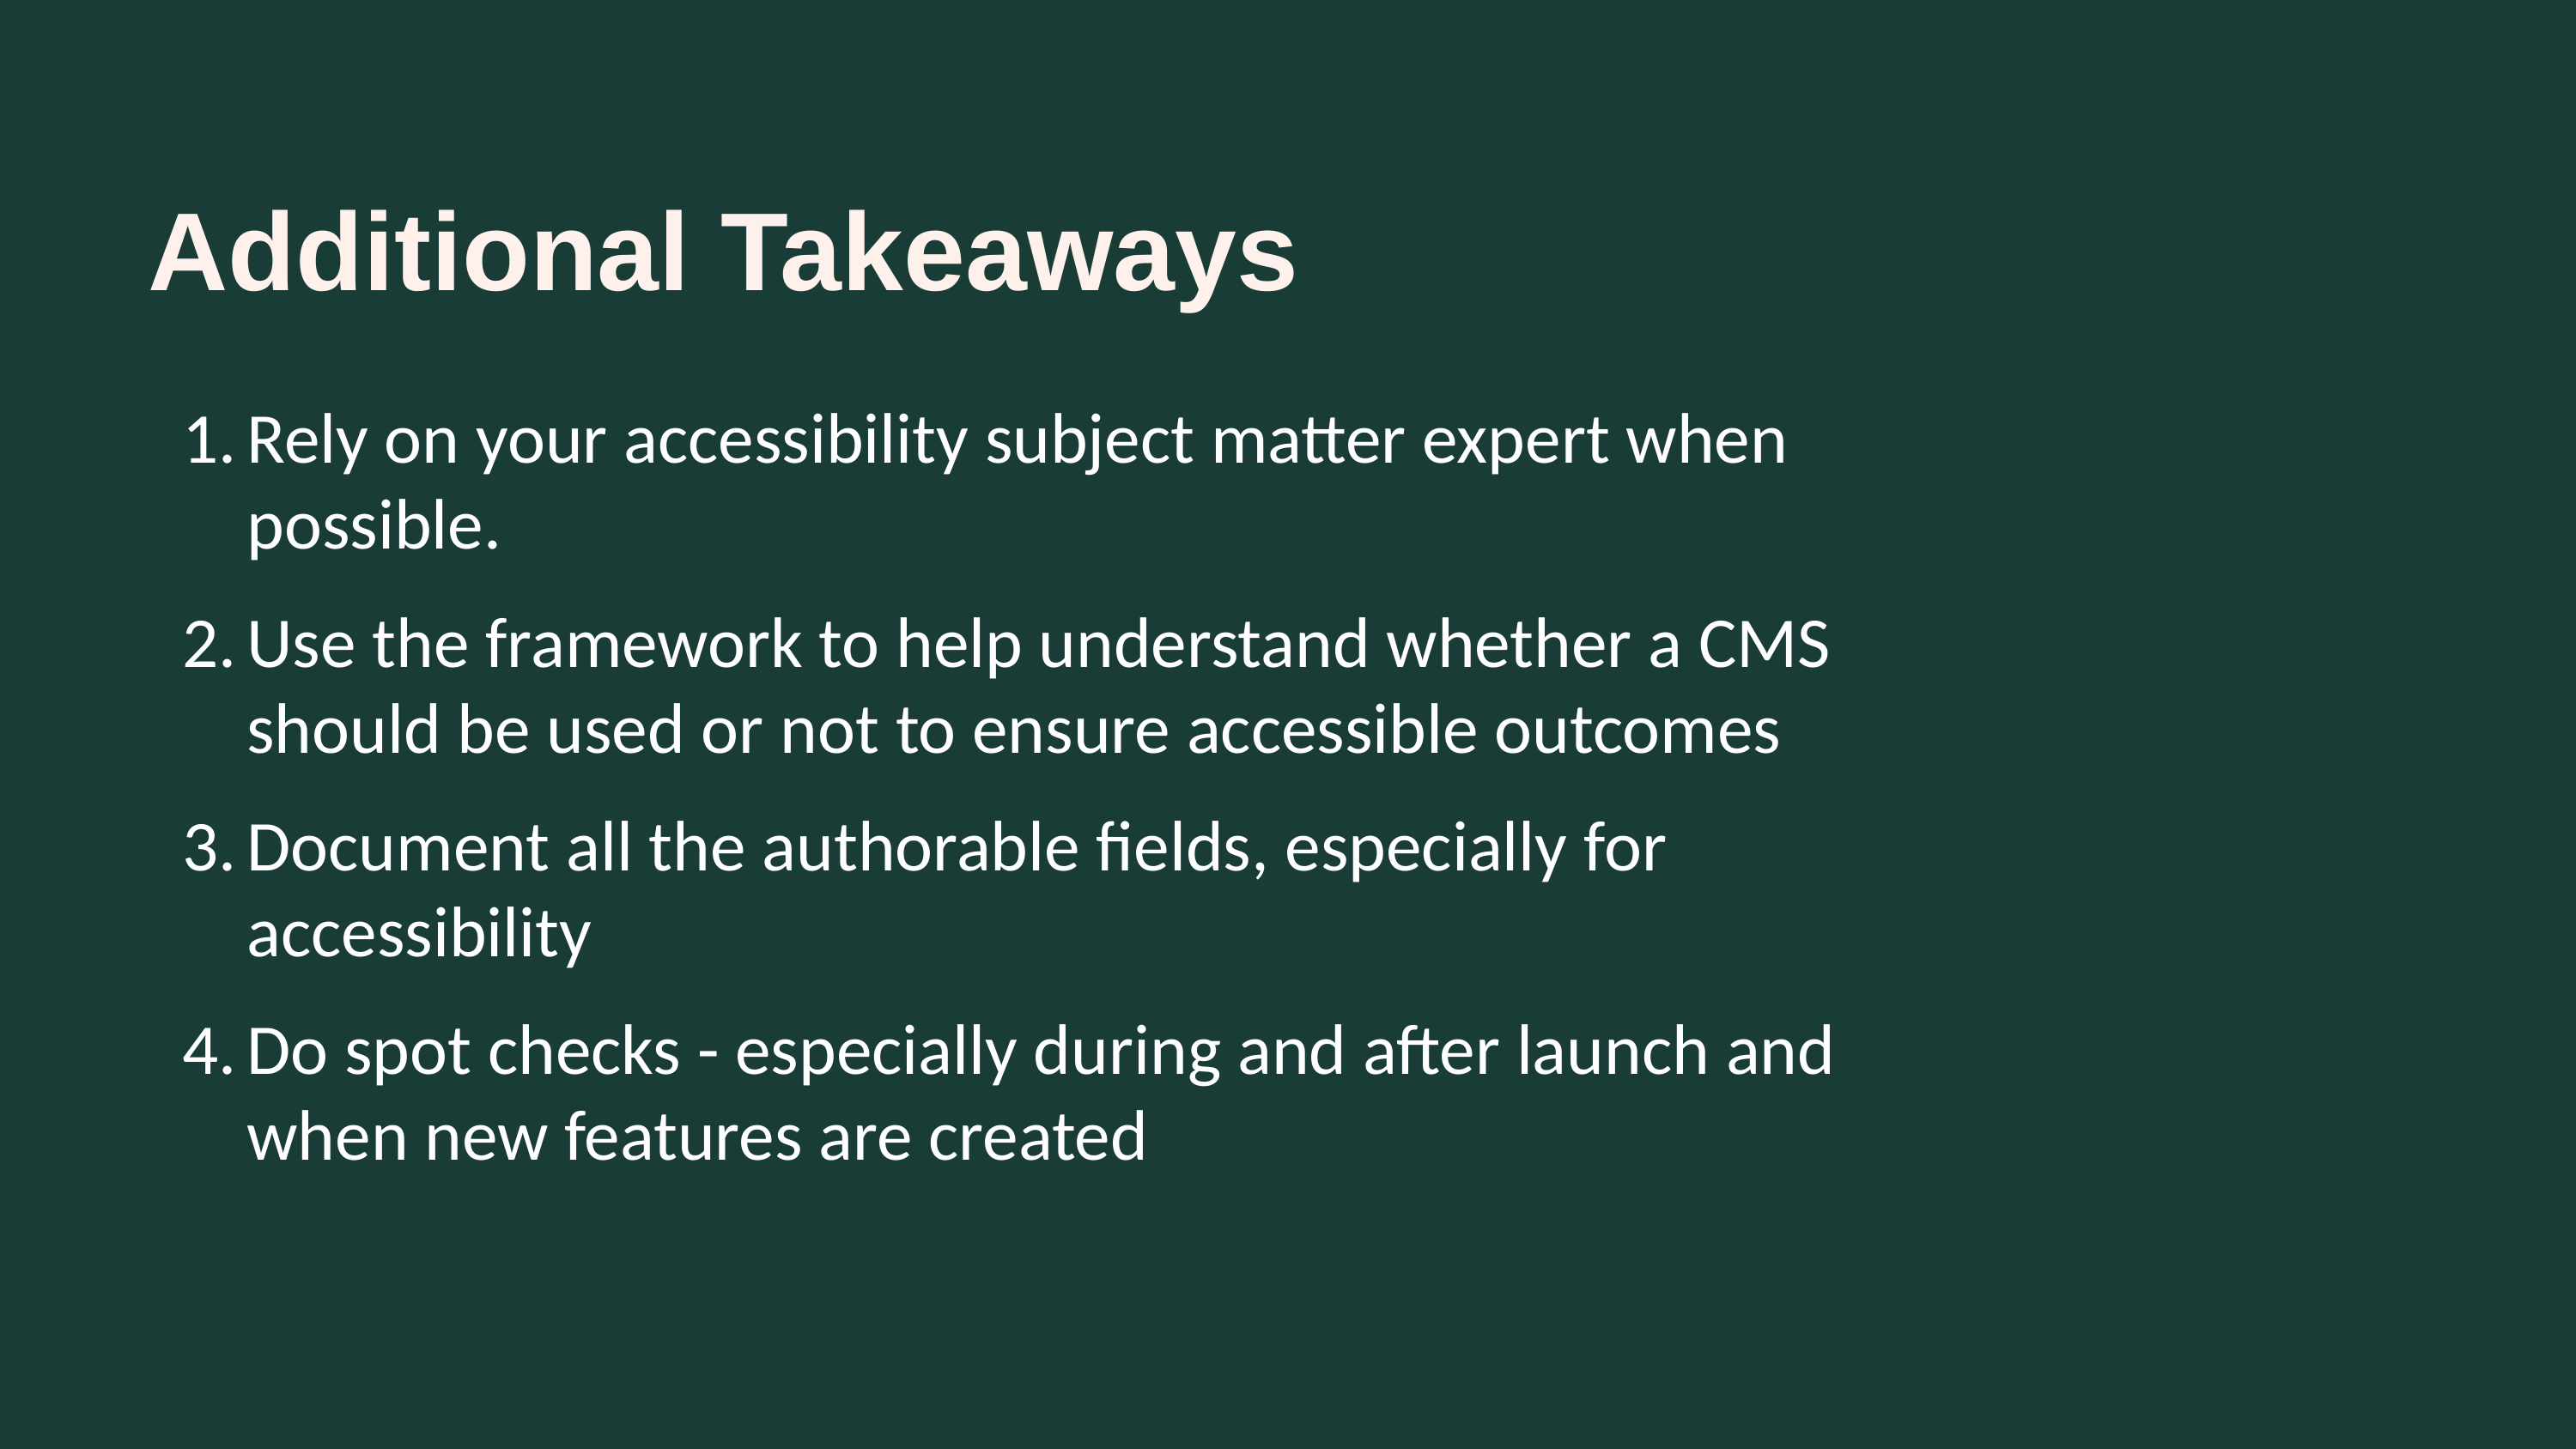

Additional Takeaways
Rely on your accessibility subject matter expert when possible.
Use the framework to help understand whether a CMS should be used or not to ensure accessible outcomes
Document all the authorable fields, especially for accessibility
Do spot checks - especially during and after launch and when new features are created